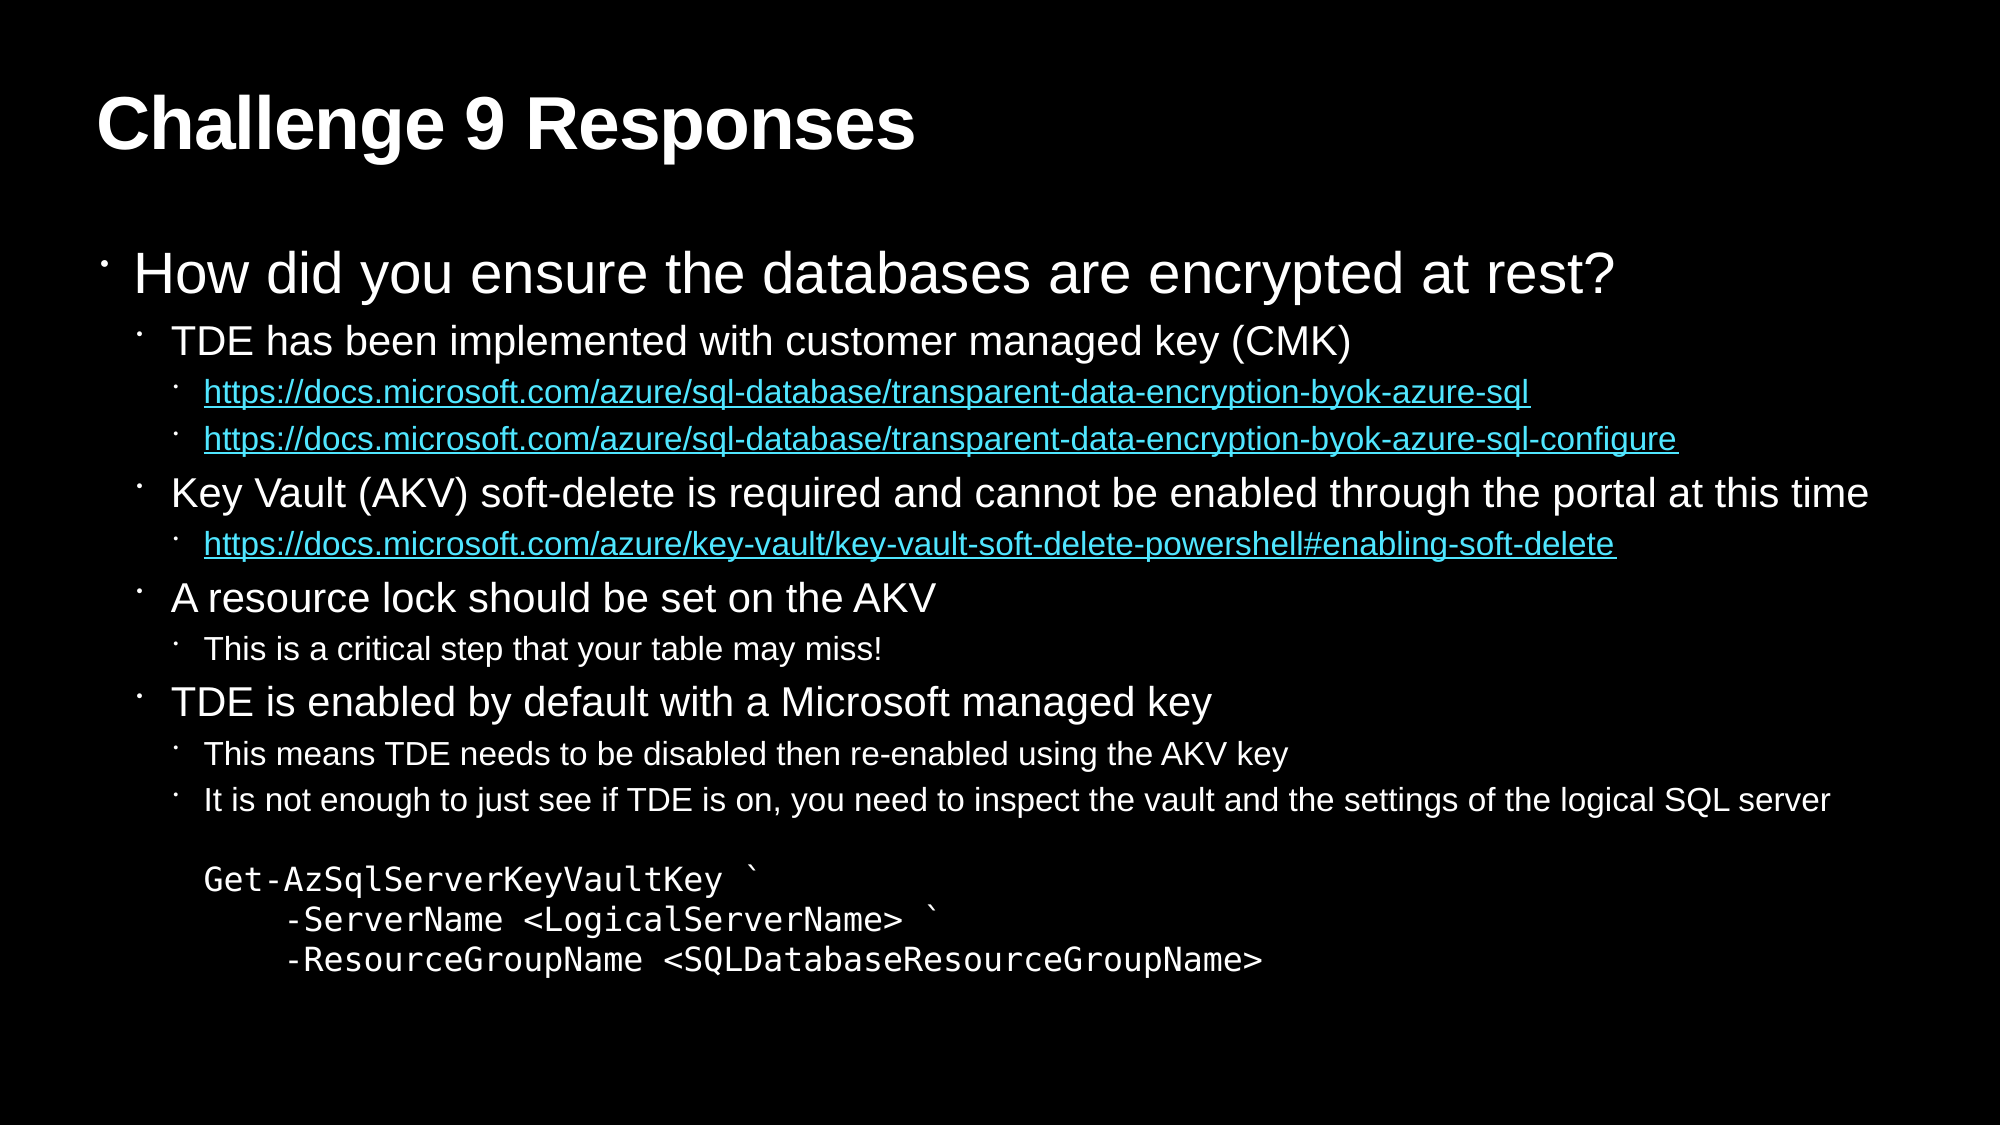

# Challenge 9 Responses
How did you ensure the databases are encrypted at rest?
TDE has been implemented with customer managed key (CMK)
https://docs.microsoft.com/azure/sql-database/transparent-data-encryption-byok-azure-sql
https://docs.microsoft.com/azure/sql-database/transparent-data-encryption-byok-azure-sql-configure
Key Vault (AKV) soft-delete is required and cannot be enabled through the portal at this time
https://docs.microsoft.com/azure/key-vault/key-vault-soft-delete-powershell#enabling-soft-delete
A resource lock should be set on the AKV
This is a critical step that your table may miss!
TDE is enabled by default with a Microsoft managed key
This means TDE needs to be disabled then re-enabled using the AKV key
It is not enough to just see if TDE is on, you need to inspect the vault and the settings of the logical SQL server
Get-AzSqlServerKeyVaultKey `
    -ServerName <LogicalServerName> `
    -ResourceGroupName <SQLDatabaseResourceGroupName>